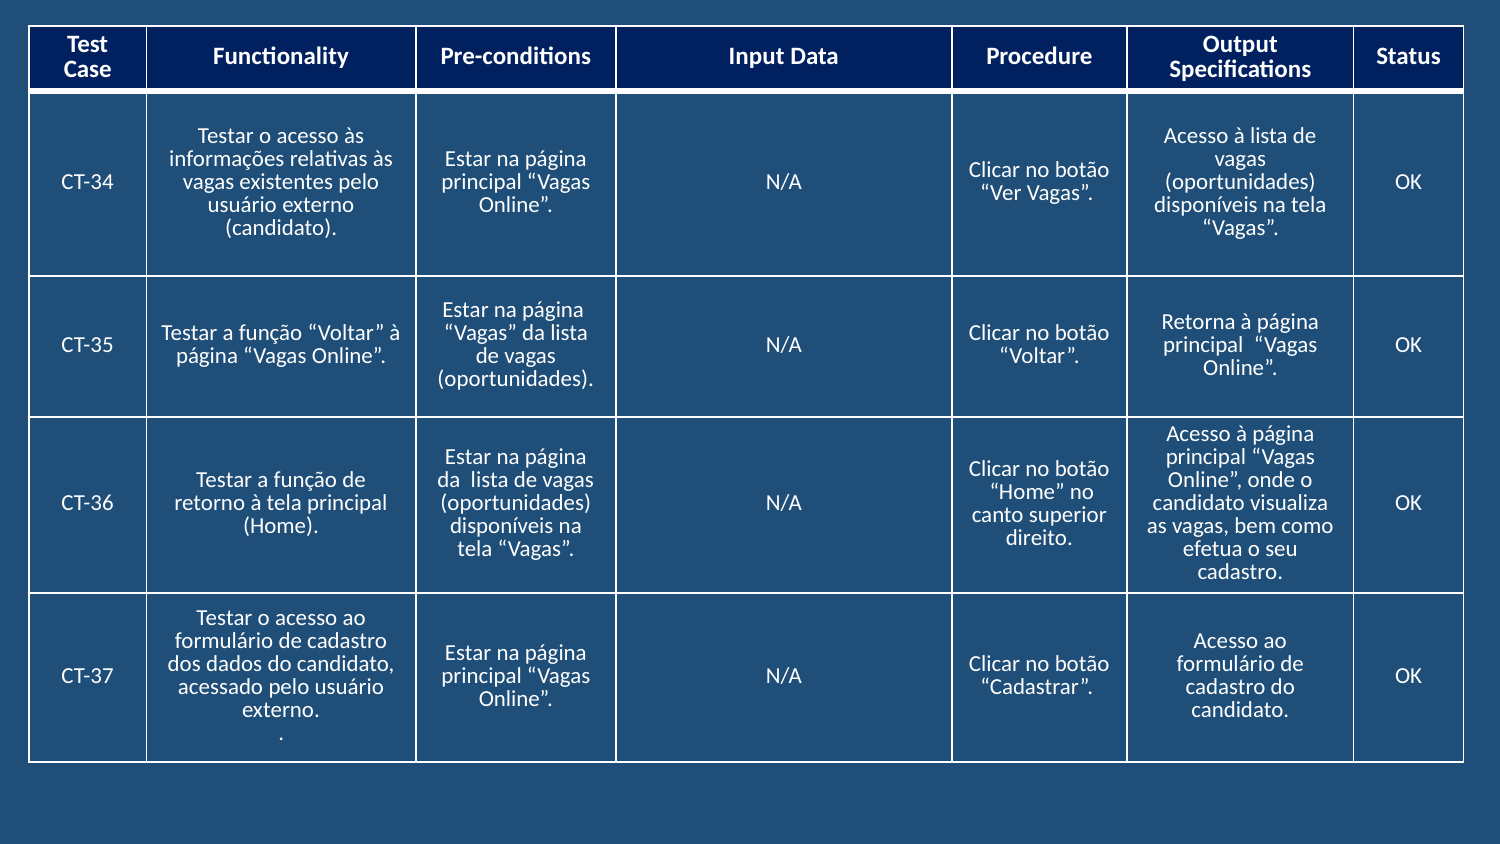

| Test Case | Functionality | Pre-conditions | Input Data | Procedure | Output Specifications | Status |
| --- | --- | --- | --- | --- | --- | --- |
| CT-34 | Testar o acesso às informações relativas às vagas existentes pelo usuário externo (candidato). | Estar na página principal “Vagas Online”. | N/A | Clicar no botão “Ver Vagas”. | Acesso à lista de vagas (oportunidades) disponíveis na tela “Vagas”. | OK |
| CT-35 | Testar a função “Voltar” à página “Vagas Online”. | Estar na página “Vagas” da lista de vagas (oportunidades). | N/A | Clicar no botão “Voltar”. | Retorna à página principal “Vagas Online”. | OK |
| CT-36 | Testar a função de retorno à tela principal (Home). | Estar na página da lista de vagas (oportunidades) disponíveis na tela “Vagas”. | N/A | Clicar no botão “Home” no canto superior direito. | Acesso à página principal “Vagas Online”, onde o candidato visualiza as vagas, bem como efetua o seu cadastro. | OK |
| CT-37 | Testar o acesso ao formulário de cadastro dos dados do candidato, acessado pelo usuário externo. . | Estar na página principal “Vagas Online”. | N/A | Clicar no botão “Cadastrar”. | Acesso ao formulário de cadastro do candidato. | OK |